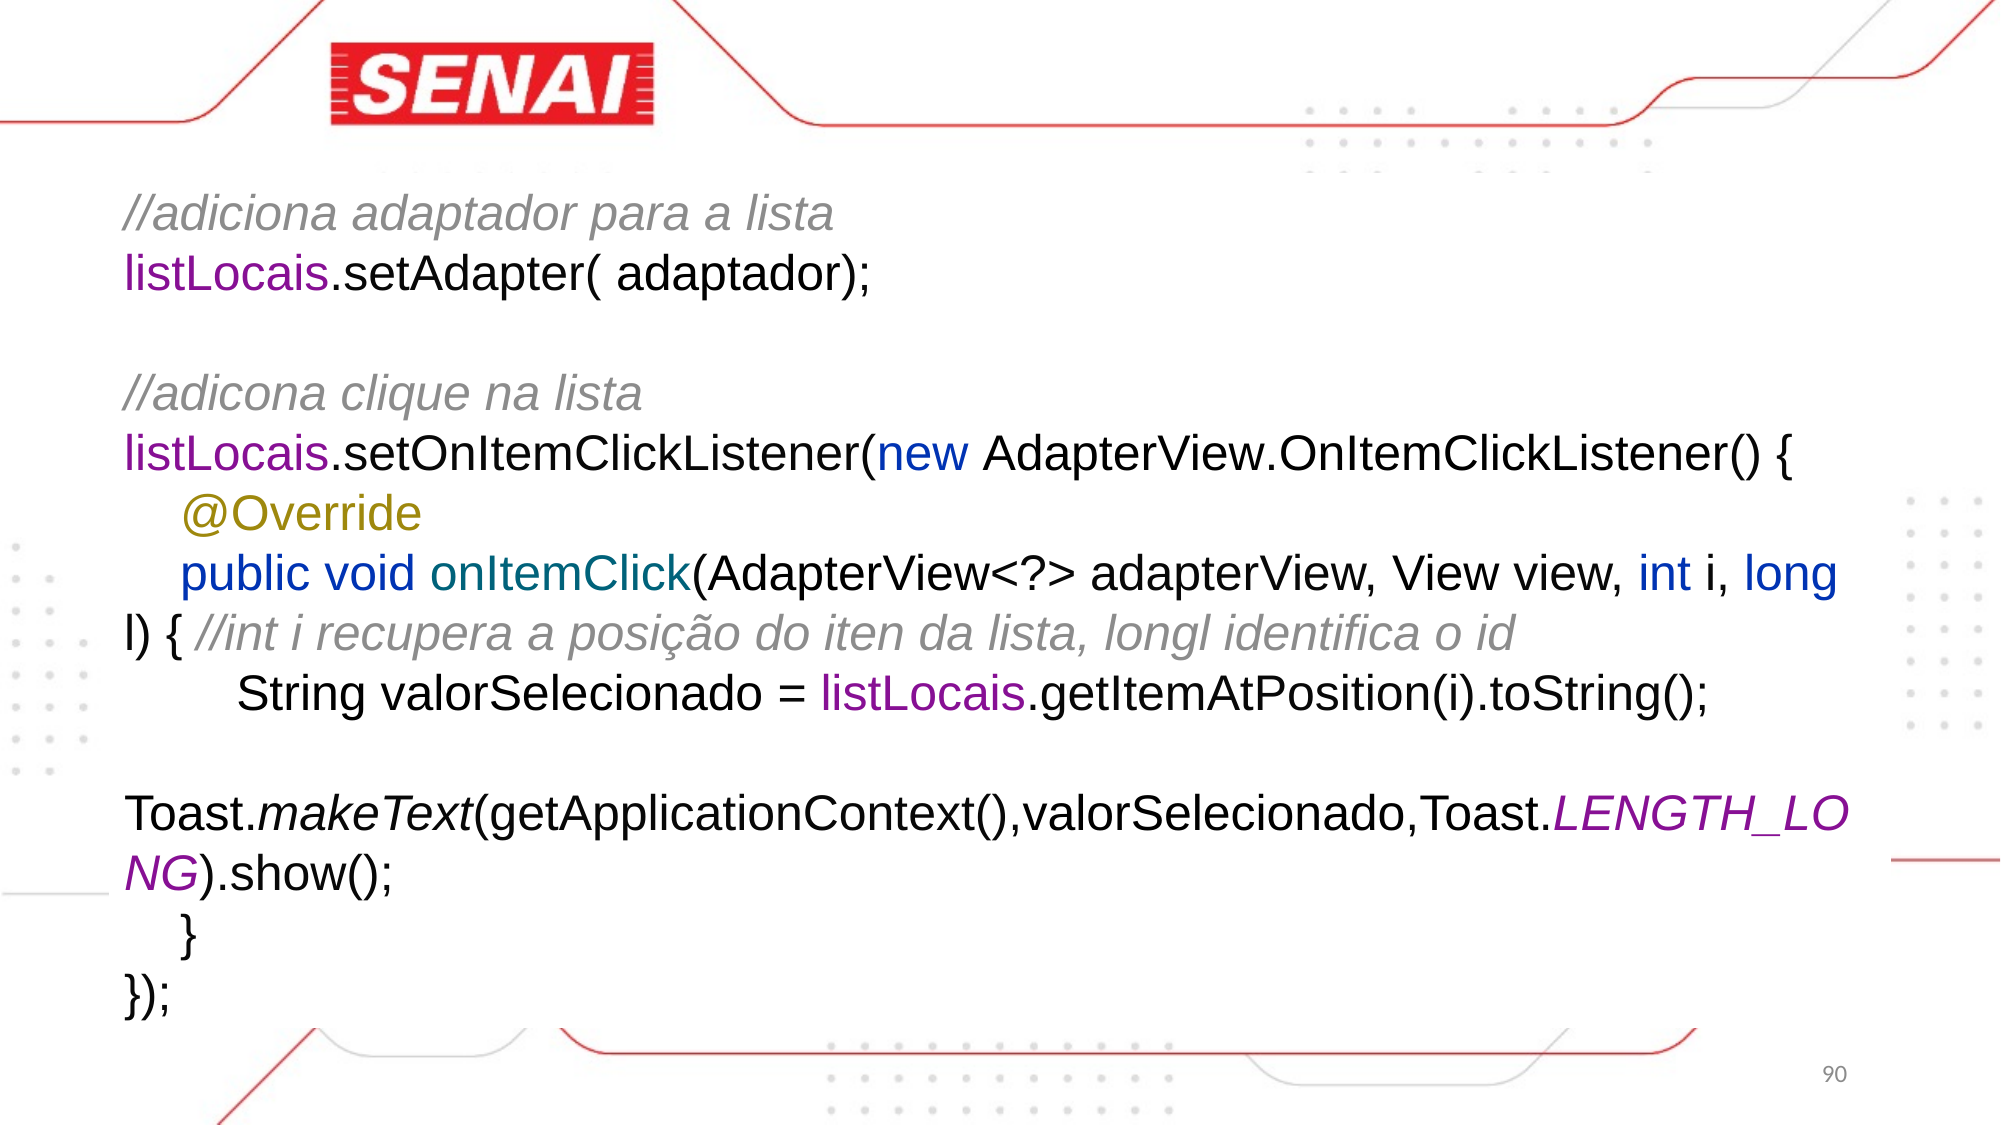

//adiciona adaptador para a lista
listLocais.setAdapter( adaptador);
//adicona clique na lista
listLocais.setOnItemClickListener(new AdapterView.OnItemClickListener() {
    @Override
    public void onItemClick(AdapterView<?> adapterView, View view, int i, long l) { //int i recupera a posição do iten da lista, longl identifica o id
        String valorSelecionado = listLocais.getItemAtPosition(i).toString();
        Toast.makeText(getApplicationContext(),valorSelecionado,Toast.LENGTH_LONG).show();
    }
});
90